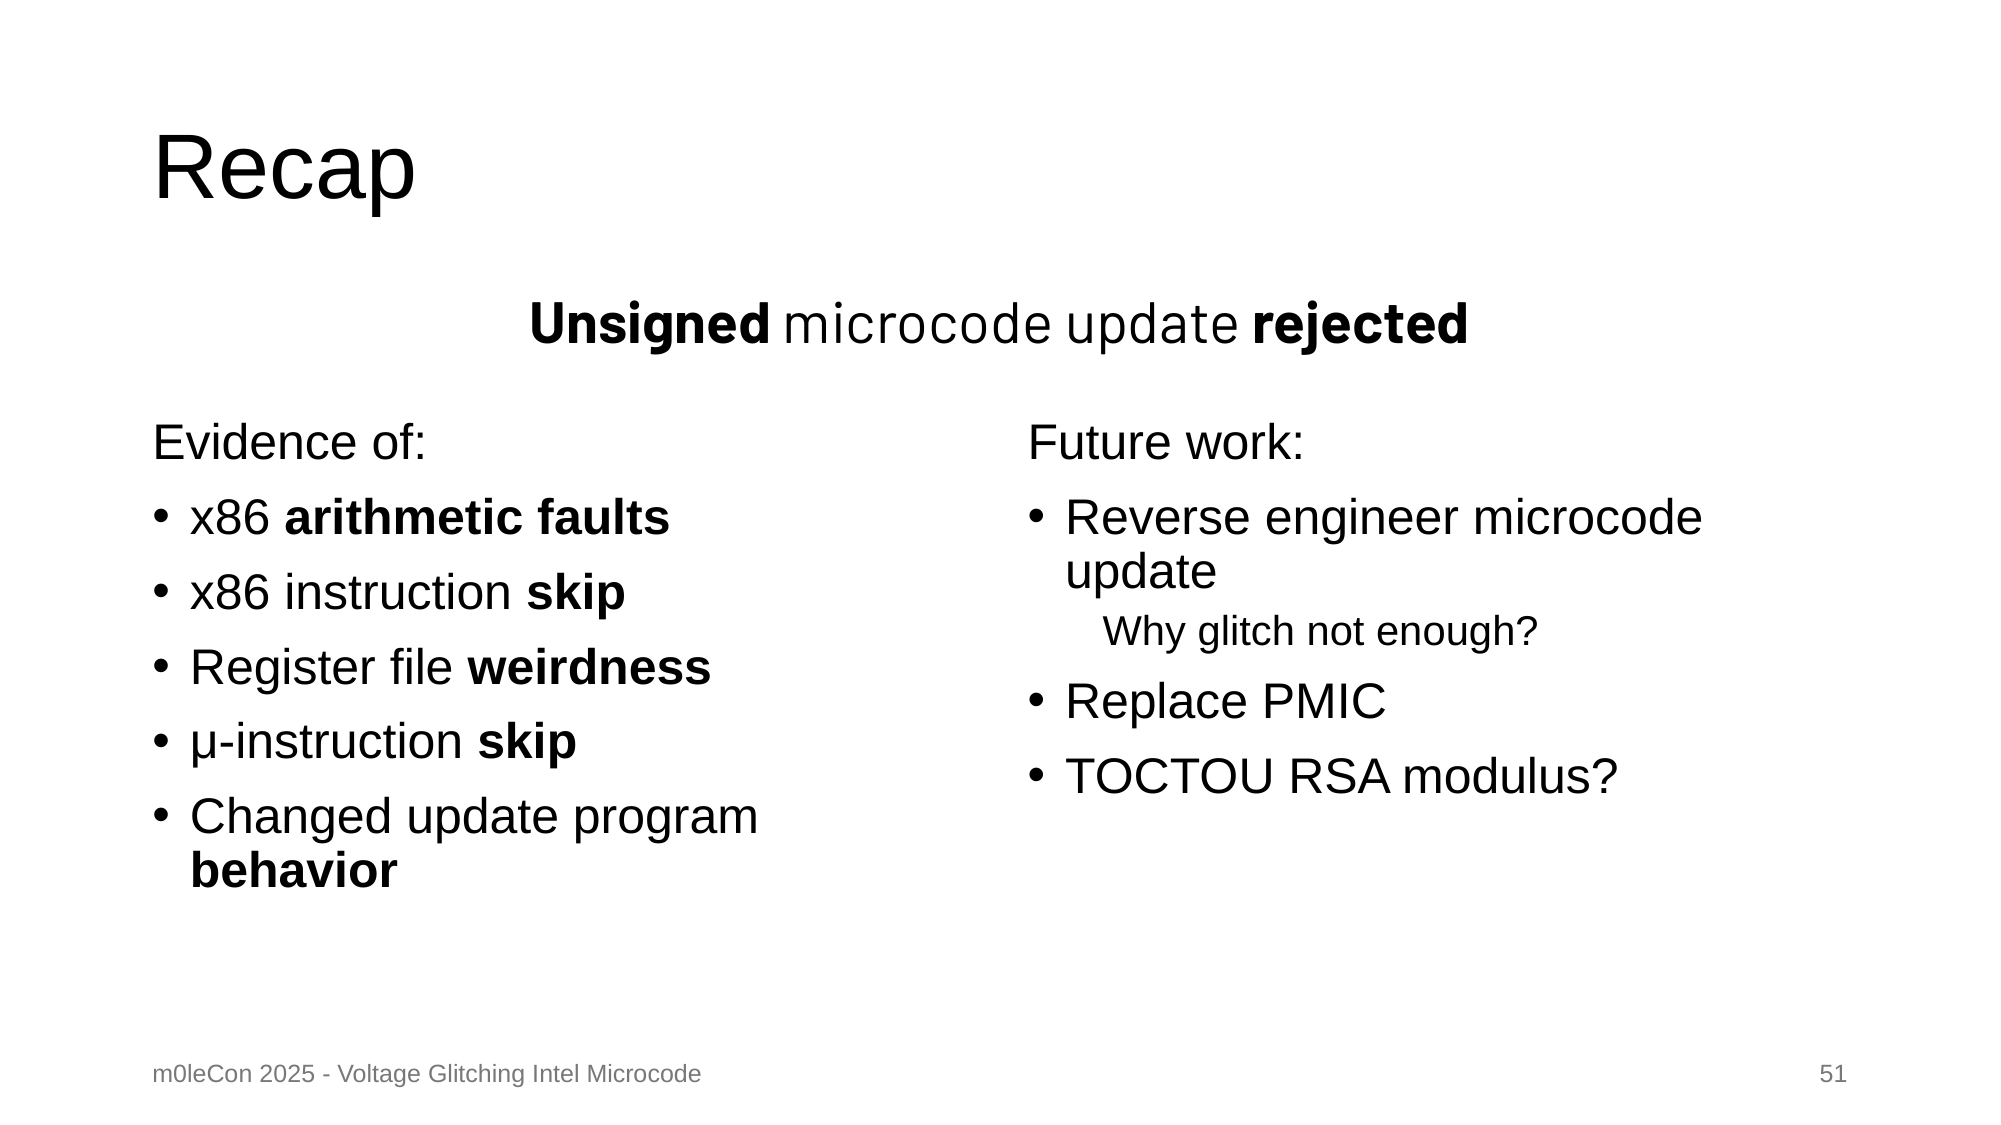

# Recap
Unsigned microcode update rejected
Evidence of:
x86 arithmetic faults
x86 instruction skip
Register file weirdness
μ-instruction skip
Changed update program behavior
Future work:
Reverse engineer microcode update
Why glitch not enough?
Replace PMIC
TOCTOU RSA modulus?
m0leCon 2025 - Voltage Glitching Intel Microcode
51